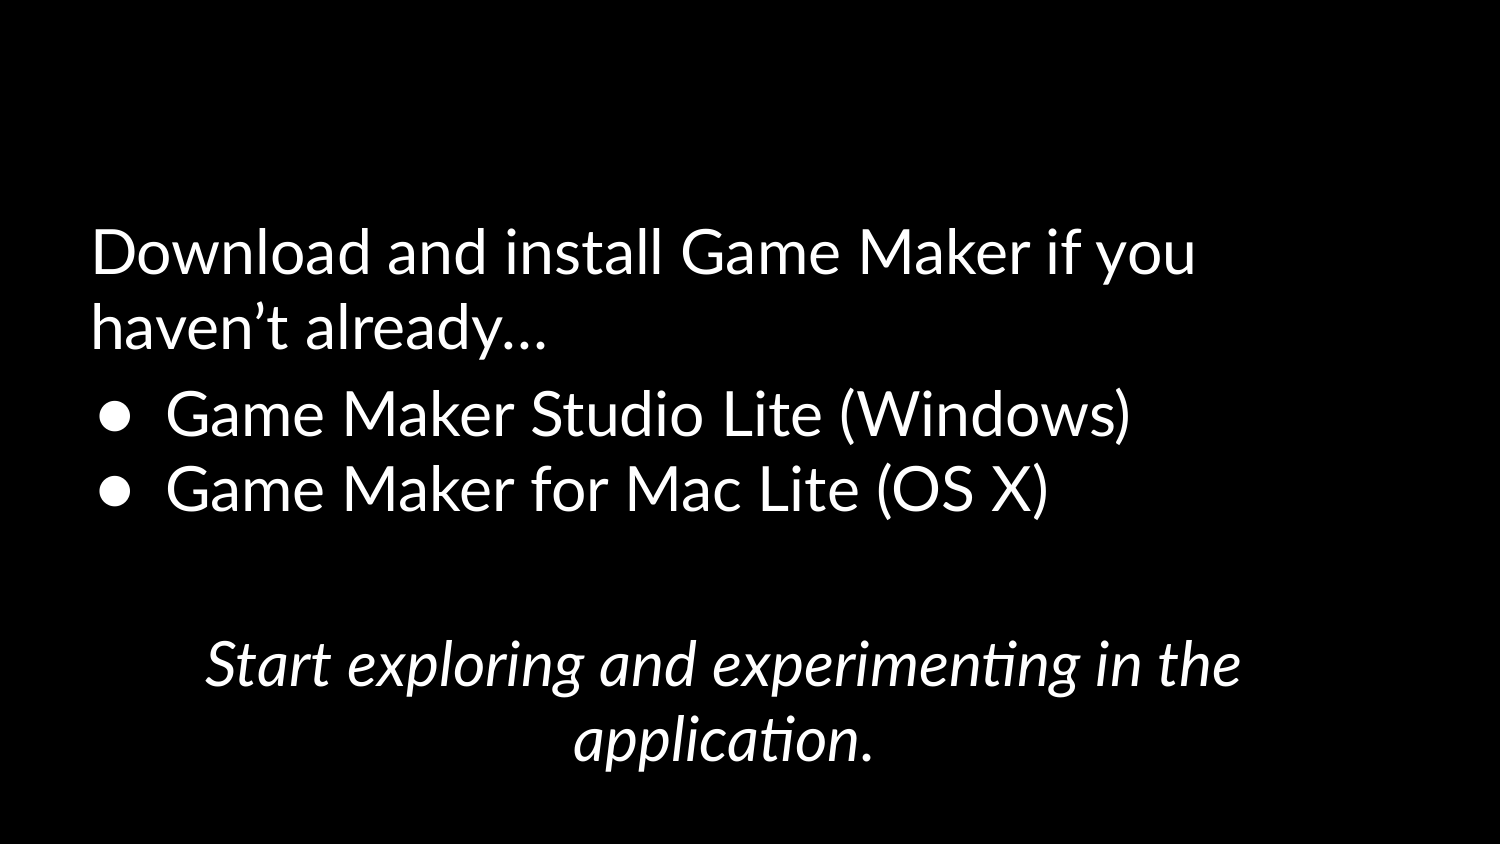

Download and install Game Maker if you haven’t already…
Game Maker Studio Lite (Windows)
Game Maker for Mac Lite (OS X)

Start exploring and experimenting in the application.